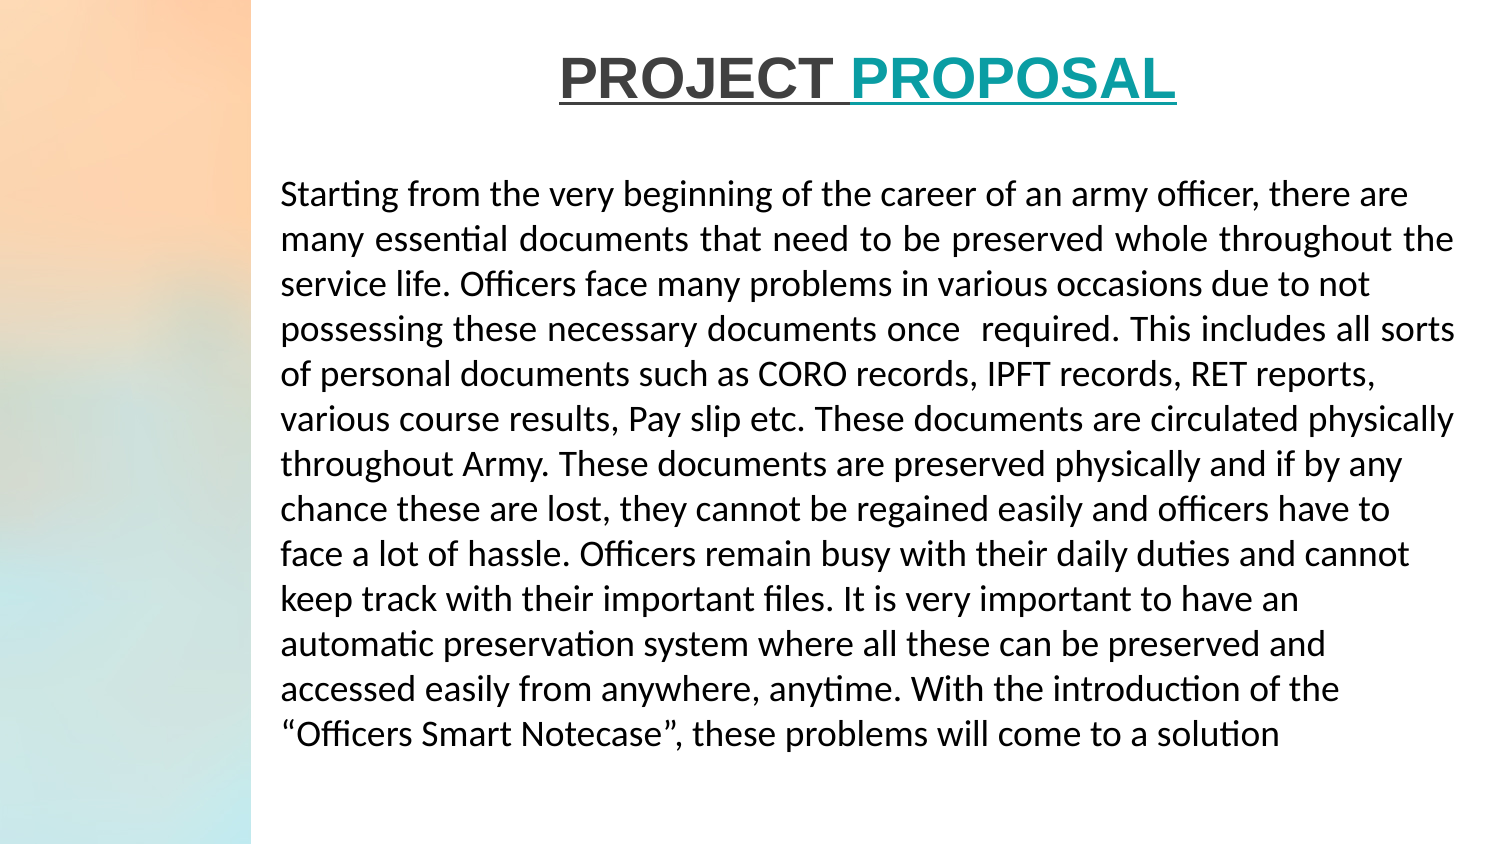

PROJECT PROPOSAL
Starting from the very beginning of the career of an army officer, there are
many essential documents that need to be preserved whole throughout the service life. Officers face many problems in various occasions due to not
possessing these necessary documents once  required. This includes all sorts of personal documents such as CORO records, IPFT records, RET reports,
various course results, Pay slip etc. These documents are circulated physically throughout Army. These documents are preserved physically and if by any
chance these are lost, they cannot be regained easily and officers have to
face a lot of hassle. Officers remain busy with their daily duties and cannot
keep track with their important files. It is very important to have an
automatic preservation system where all these can be preserved and
accessed easily from anywhere, anytime. With the introduction of the
“Officers Smart Notecase”, these problems will come to a solution